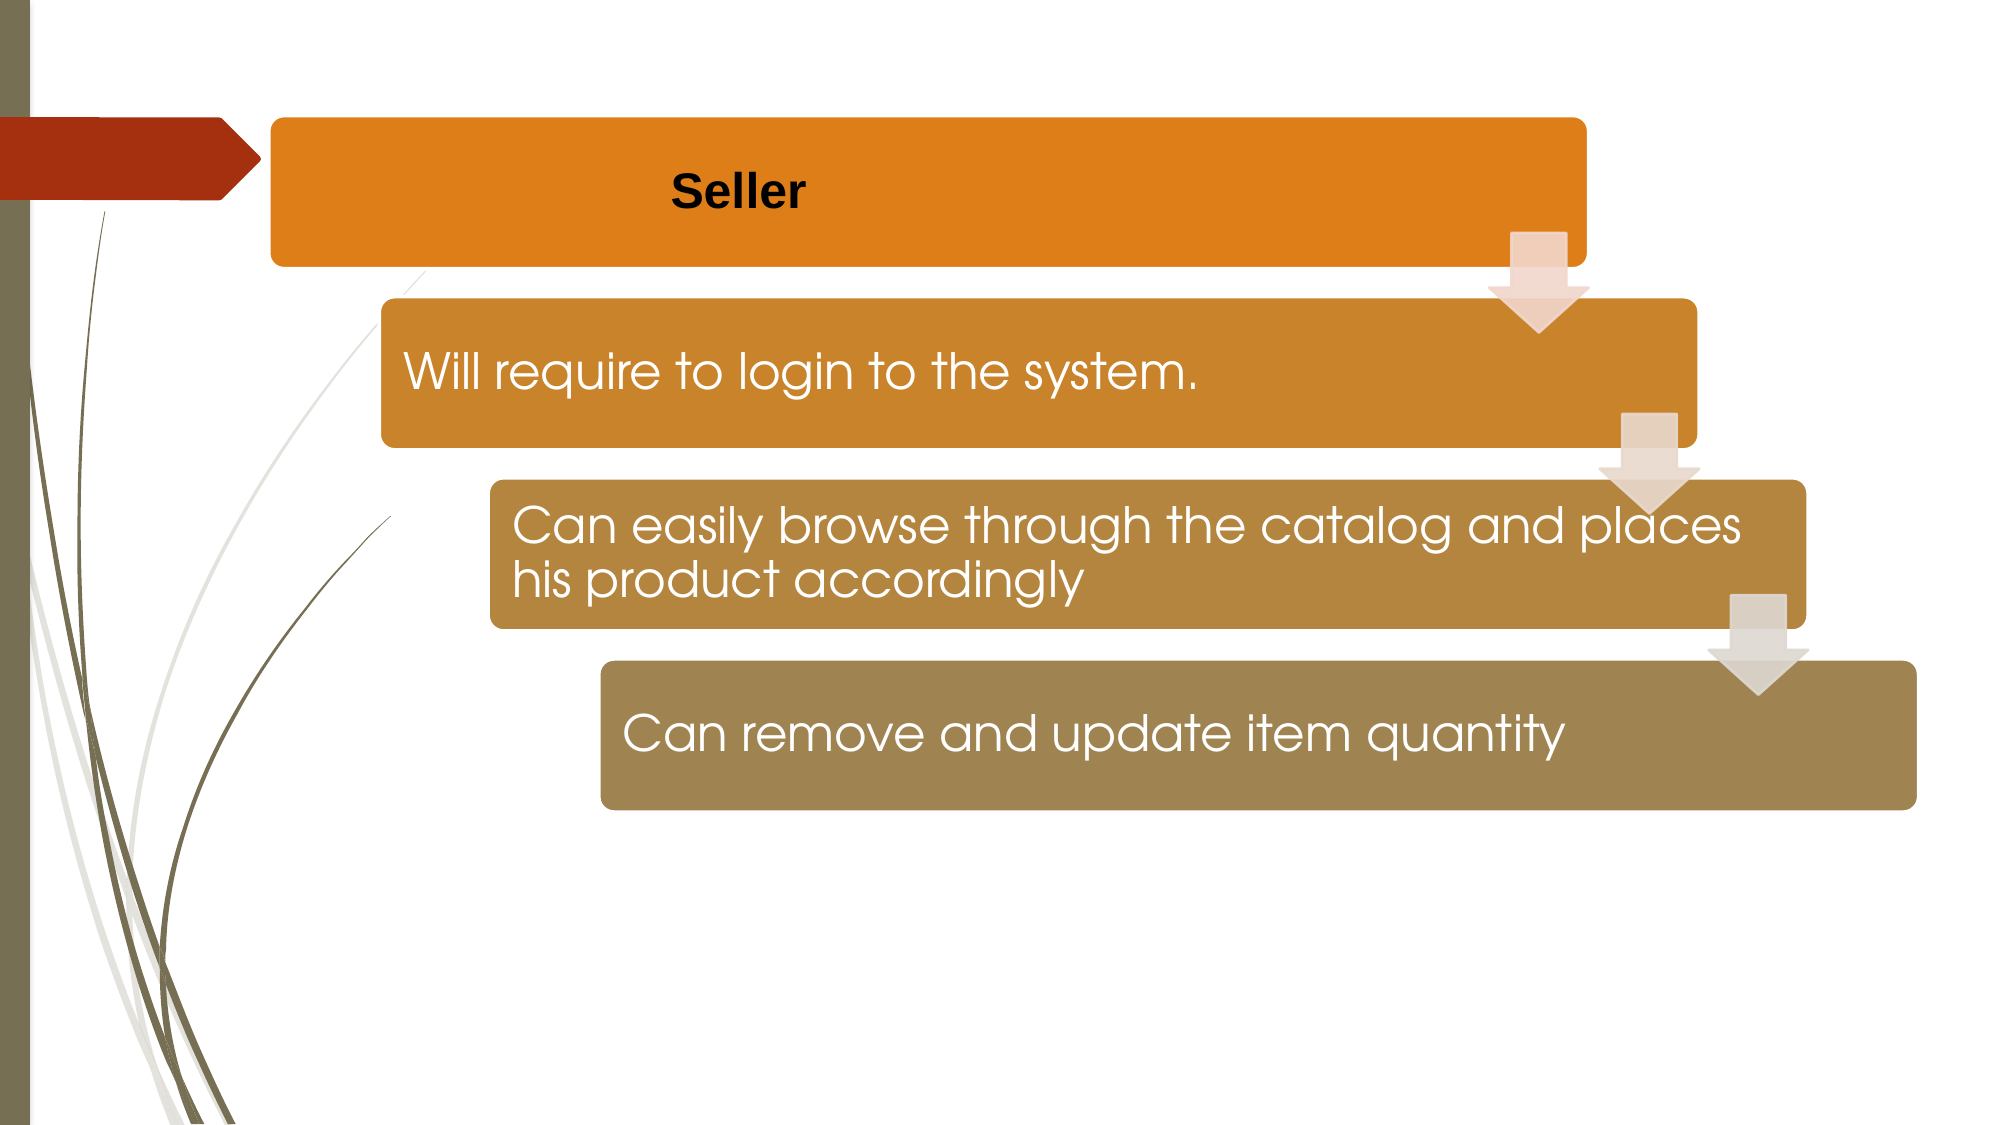

Seller
Will require to login to the system.
Can easily browse through the catalog and places his product accordingly
Can remove and update item quantity